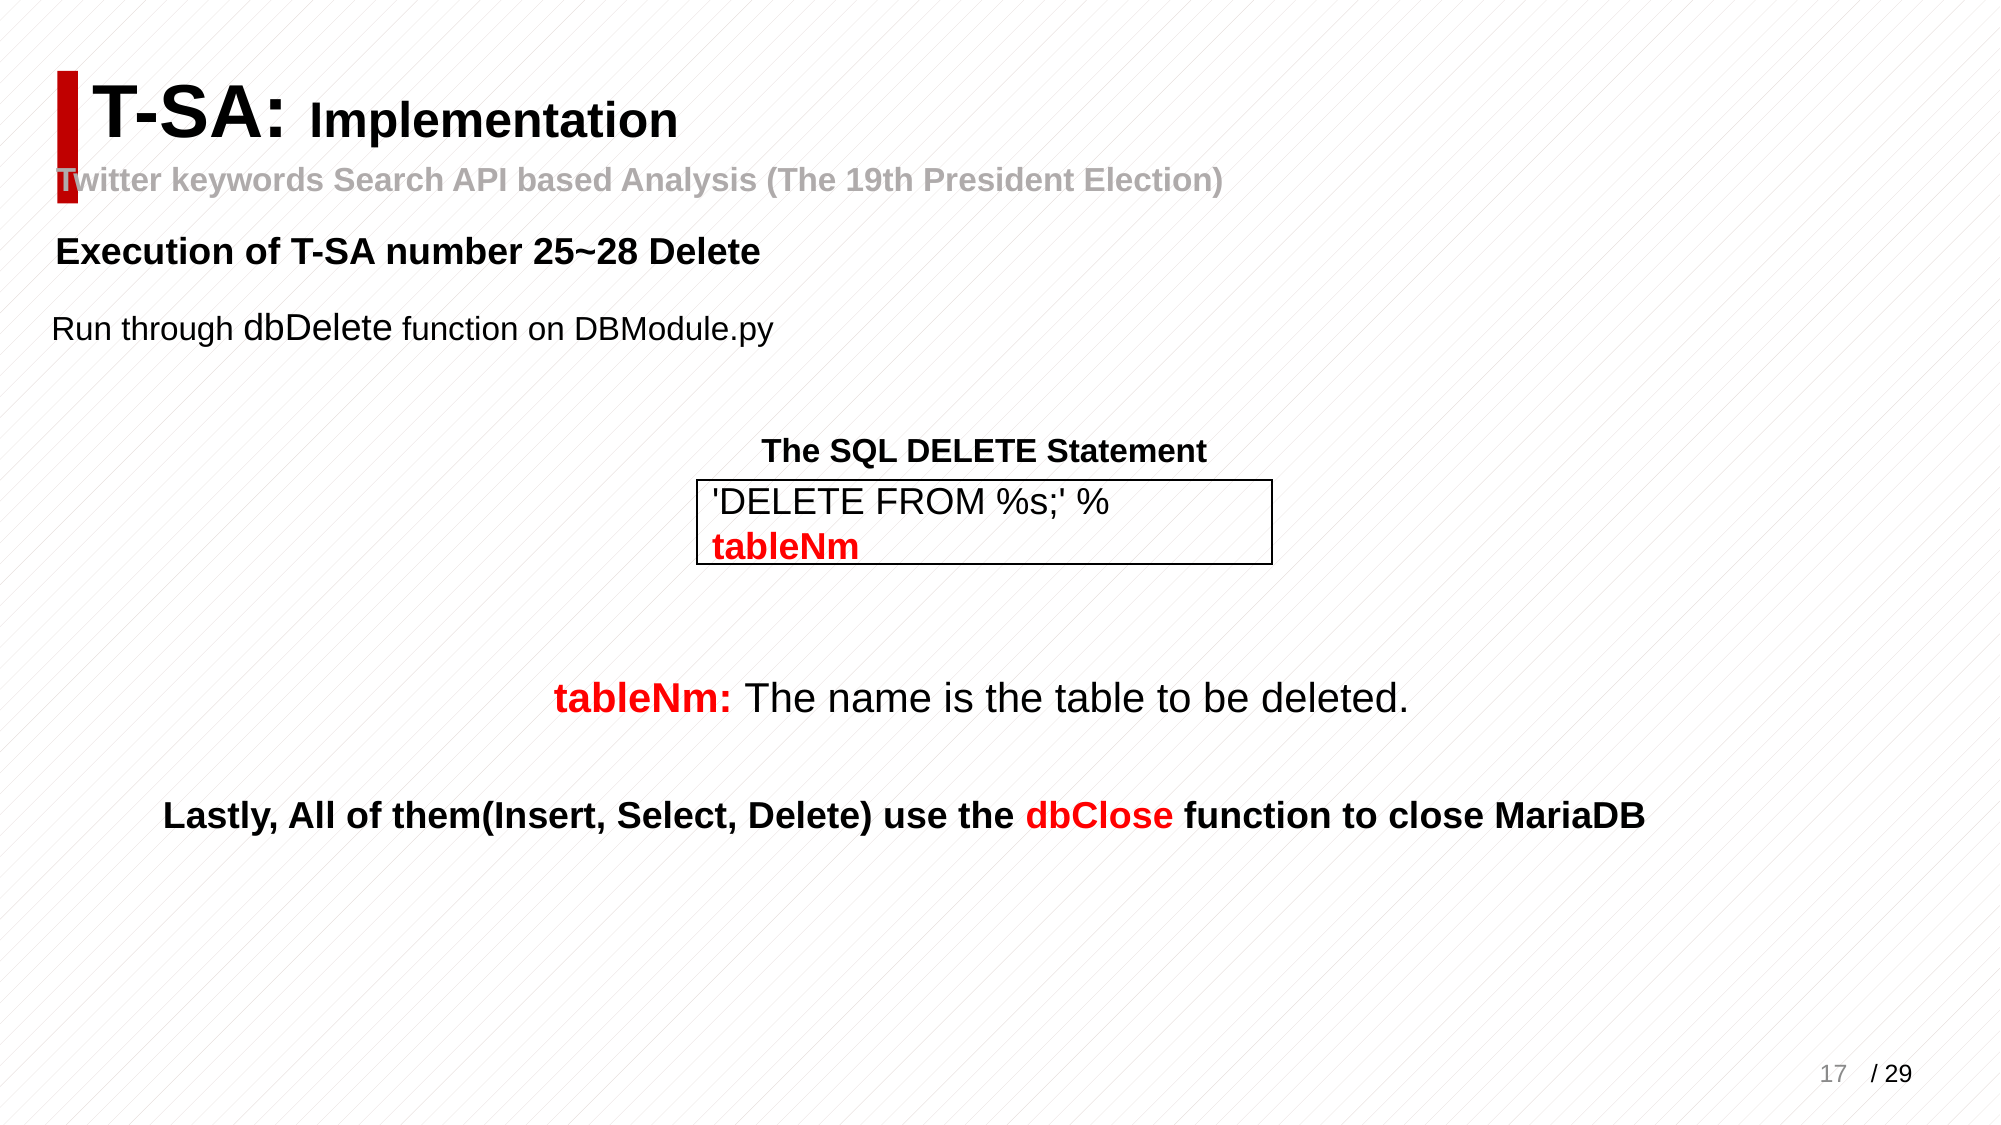

T-SA: Implementation

Twitter keywords Search API based Analysis (The 19th President Election)
Execution of T-SA number 25~28 Delete
Run through dbDelete function on DBModule.py
The SQL DELETE Statement
'DELETE FROM %s;' % tableNm
tableNm: The name is the table to be deleted.
Lastly, All of them(Insert, Select, Delete) use the dbClose function to close MariaDB
17
/ 29